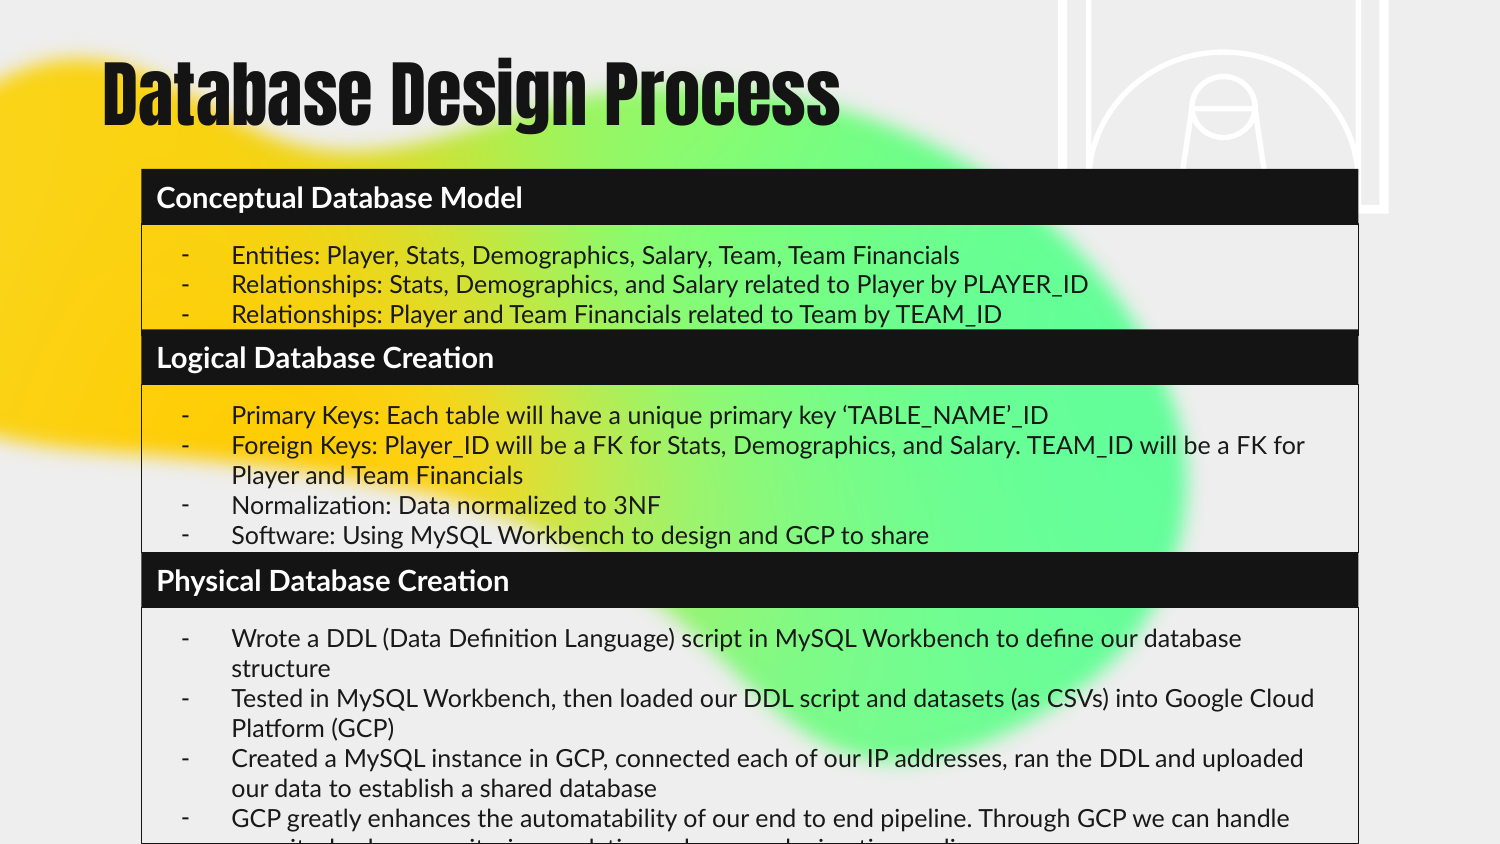

# Database Design Process
Conceptual Database Model
Entities: Player, Stats, Demographics, Salary, Team, Team Financials
Relationships: Stats, Demographics, and Salary related to Player by PLAYER_ID
Relationships: Player and Team Financials related to Team by TEAM_ID
Logical Database Creation
Primary Keys: Each table will have a unique primary key ‘TABLE_NAME’_ID
Foreign Keys: Player_ID will be a FK for Stats, Demographics, and Salary. TEAM_ID will be a FK for Player and Team Financials
Normalization: Data normalized to 3NF
Software: Using MySQL Workbench to design and GCP to share
Physical Database Creation
Wrote a DDL (Data Definition Language) script in MySQL Workbench to define our database structure
Tested in MySQL Workbench, then loaded our DDL script and datasets (as CSVs) into Google Cloud Platform (GCP)
Created a MySQL instance in GCP, connected each of our IP addresses, ran the DDL and uploaded our data to establish a shared database
GCP greatly enhances the automatability of our end to end pipeline. Through GCP we can handle security, backup, monitoring, updating, schema and migration scaling